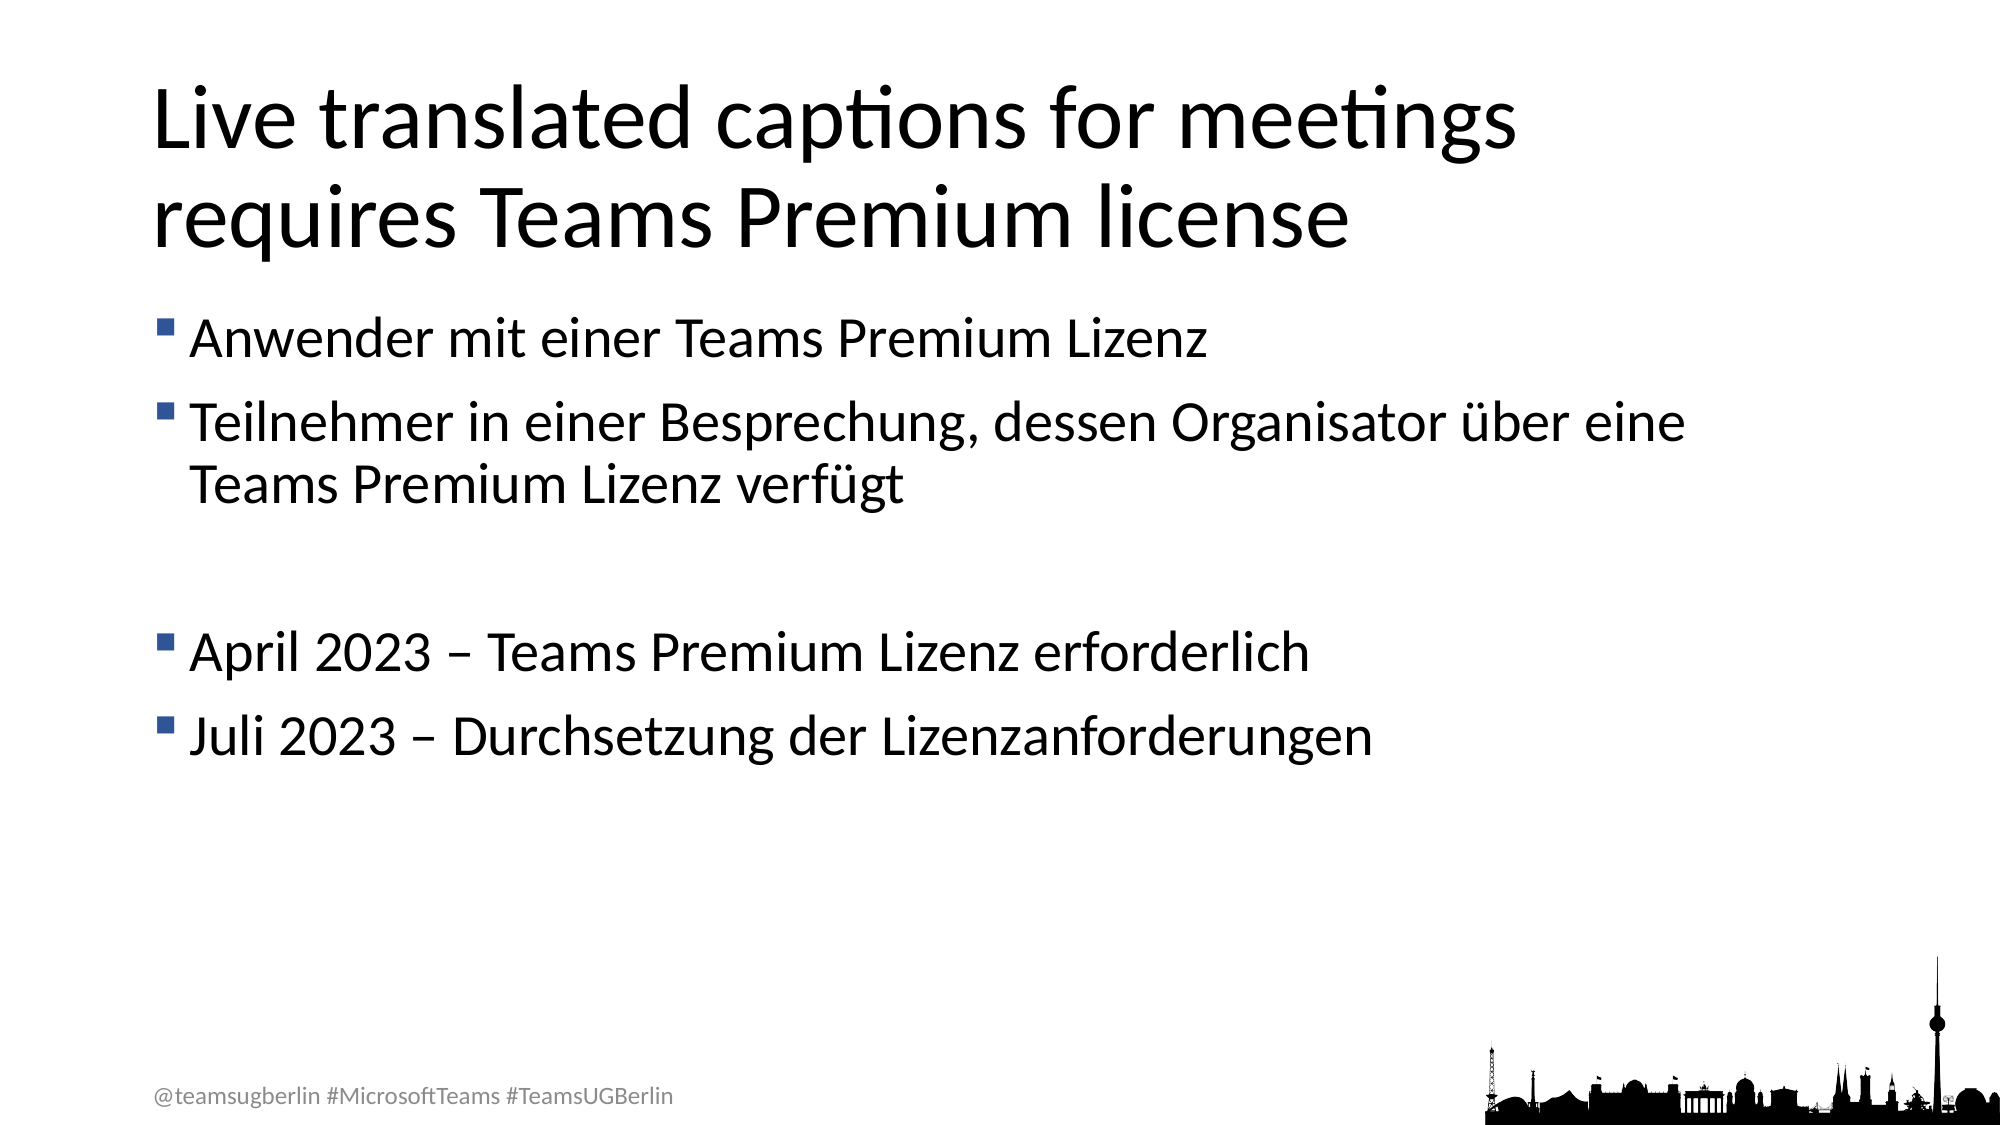

# Live translated captions for meetings requires Teams Premium license
Anwender mit einer Teams Premium Lizenz
Teilnehmer in einer Besprechung, dessen Organisator über eine Teams Premium Lizenz verfügt

April 2023 – Teams Premium Lizenz erforderlich
Juli 2023 – Durchsetzung der Lizenzanforderungen